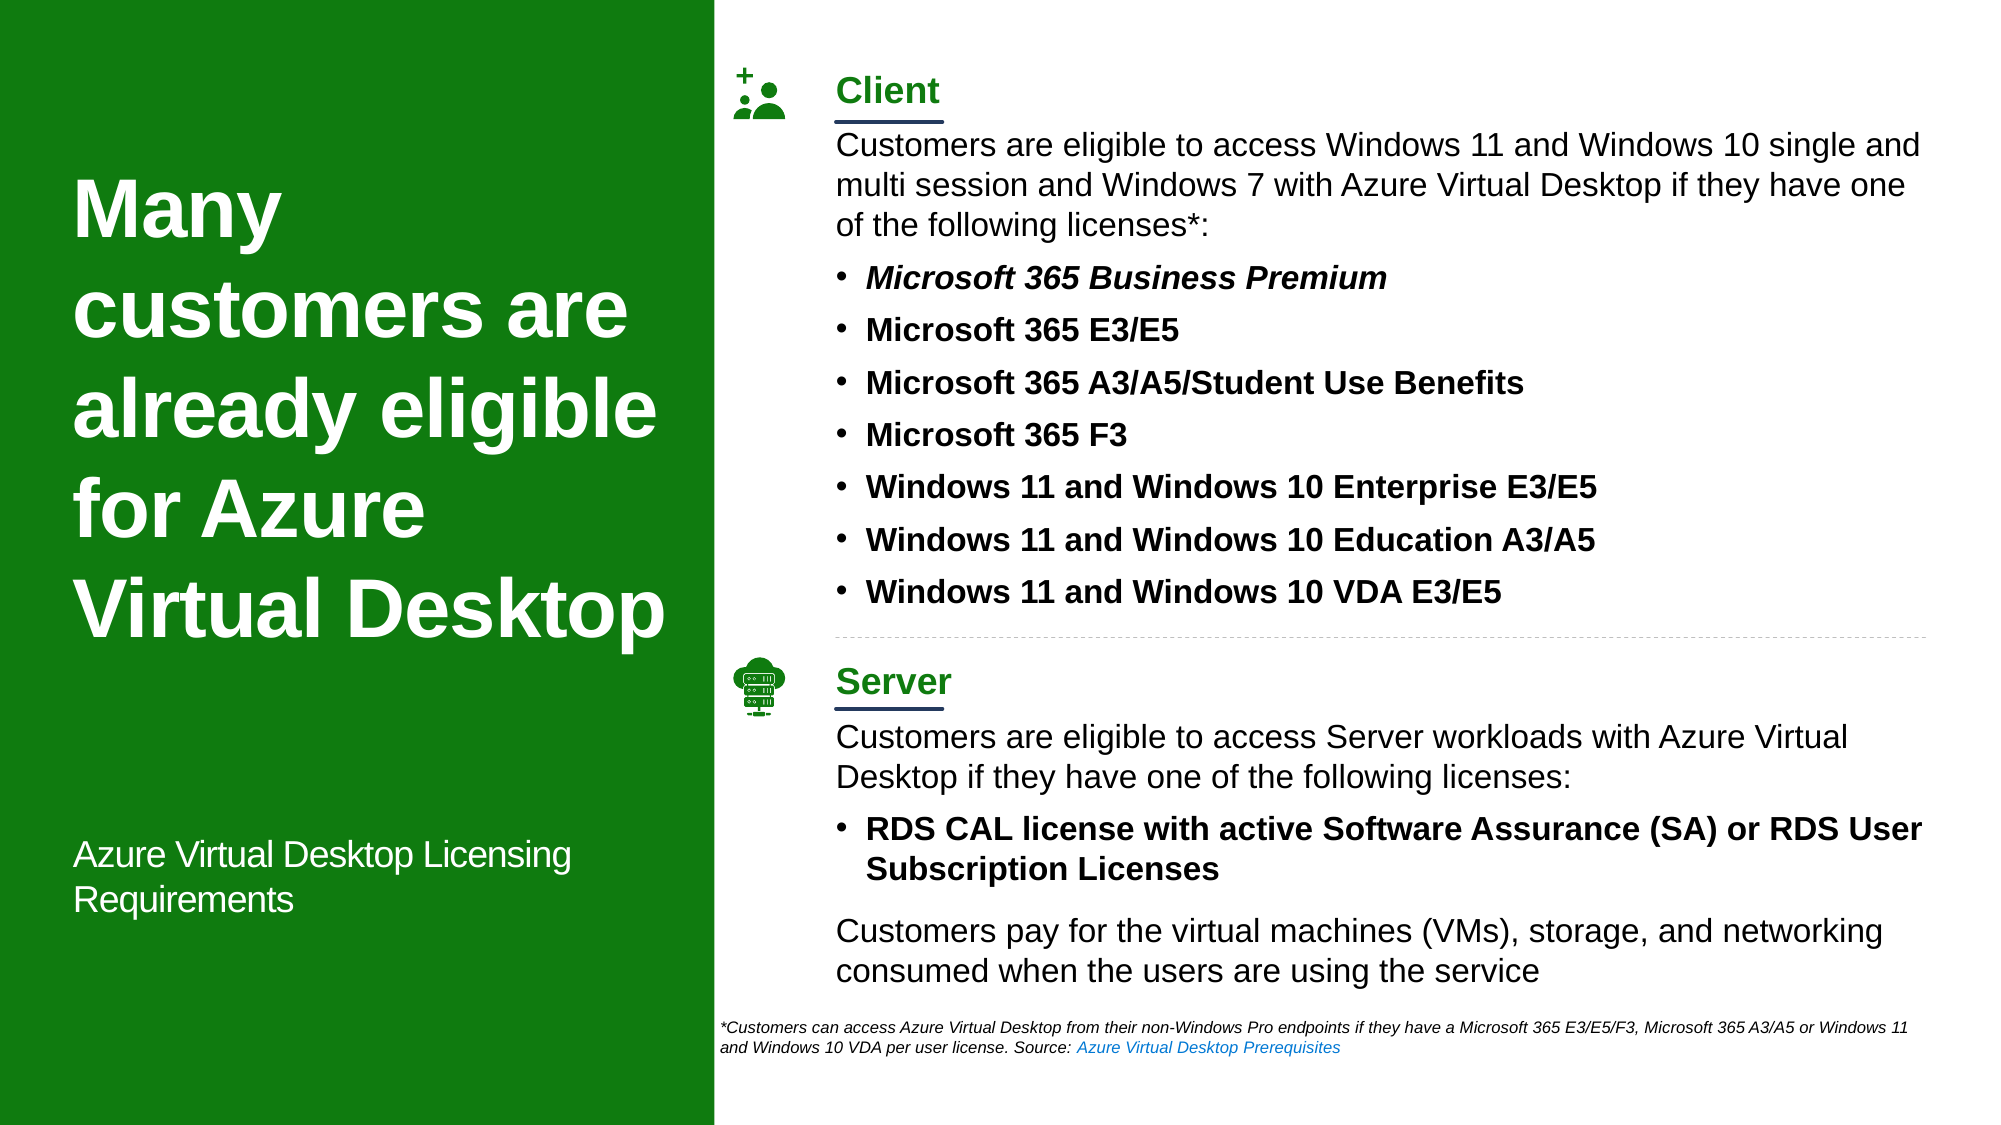

Client
Customers are eligible to access Windows 11 and Windows 10 single and multi session and Windows 7 with Azure Virtual Desktop if they have one of the following licenses*:
Microsoft 365 Business Premium
Microsoft 365 E3/E5
Microsoft 365 A3/A5/Student Use Benefits
Microsoft 365 F3
Windows 11 and Windows 10 Enterprise E3/E5
Windows 11 and Windows 10 Education A3/A5
Windows 11 and Windows 10 VDA E3/E5

Many customers are already eligible for Azure Virtual Desktop

Server
Customers are eligible to access Server workloads with Azure Virtual Desktop if they have one of the following licenses:
RDS CAL license with active Software Assurance (SA) or RDS User Subscription Licenses
Azure Virtual Desktop Licensing Requirements
Customers pay for the virtual machines (VMs), storage, and networking consumed when the users are using the service
*Customers can access Azure Virtual Desktop from their non-Windows Pro endpoints if they have a Microsoft 365 E3/E5/F3, Microsoft 365 A3/A5 or Windows 11 and Windows 10 VDA per user license. Source: Azure Virtual Desktop Prerequisites